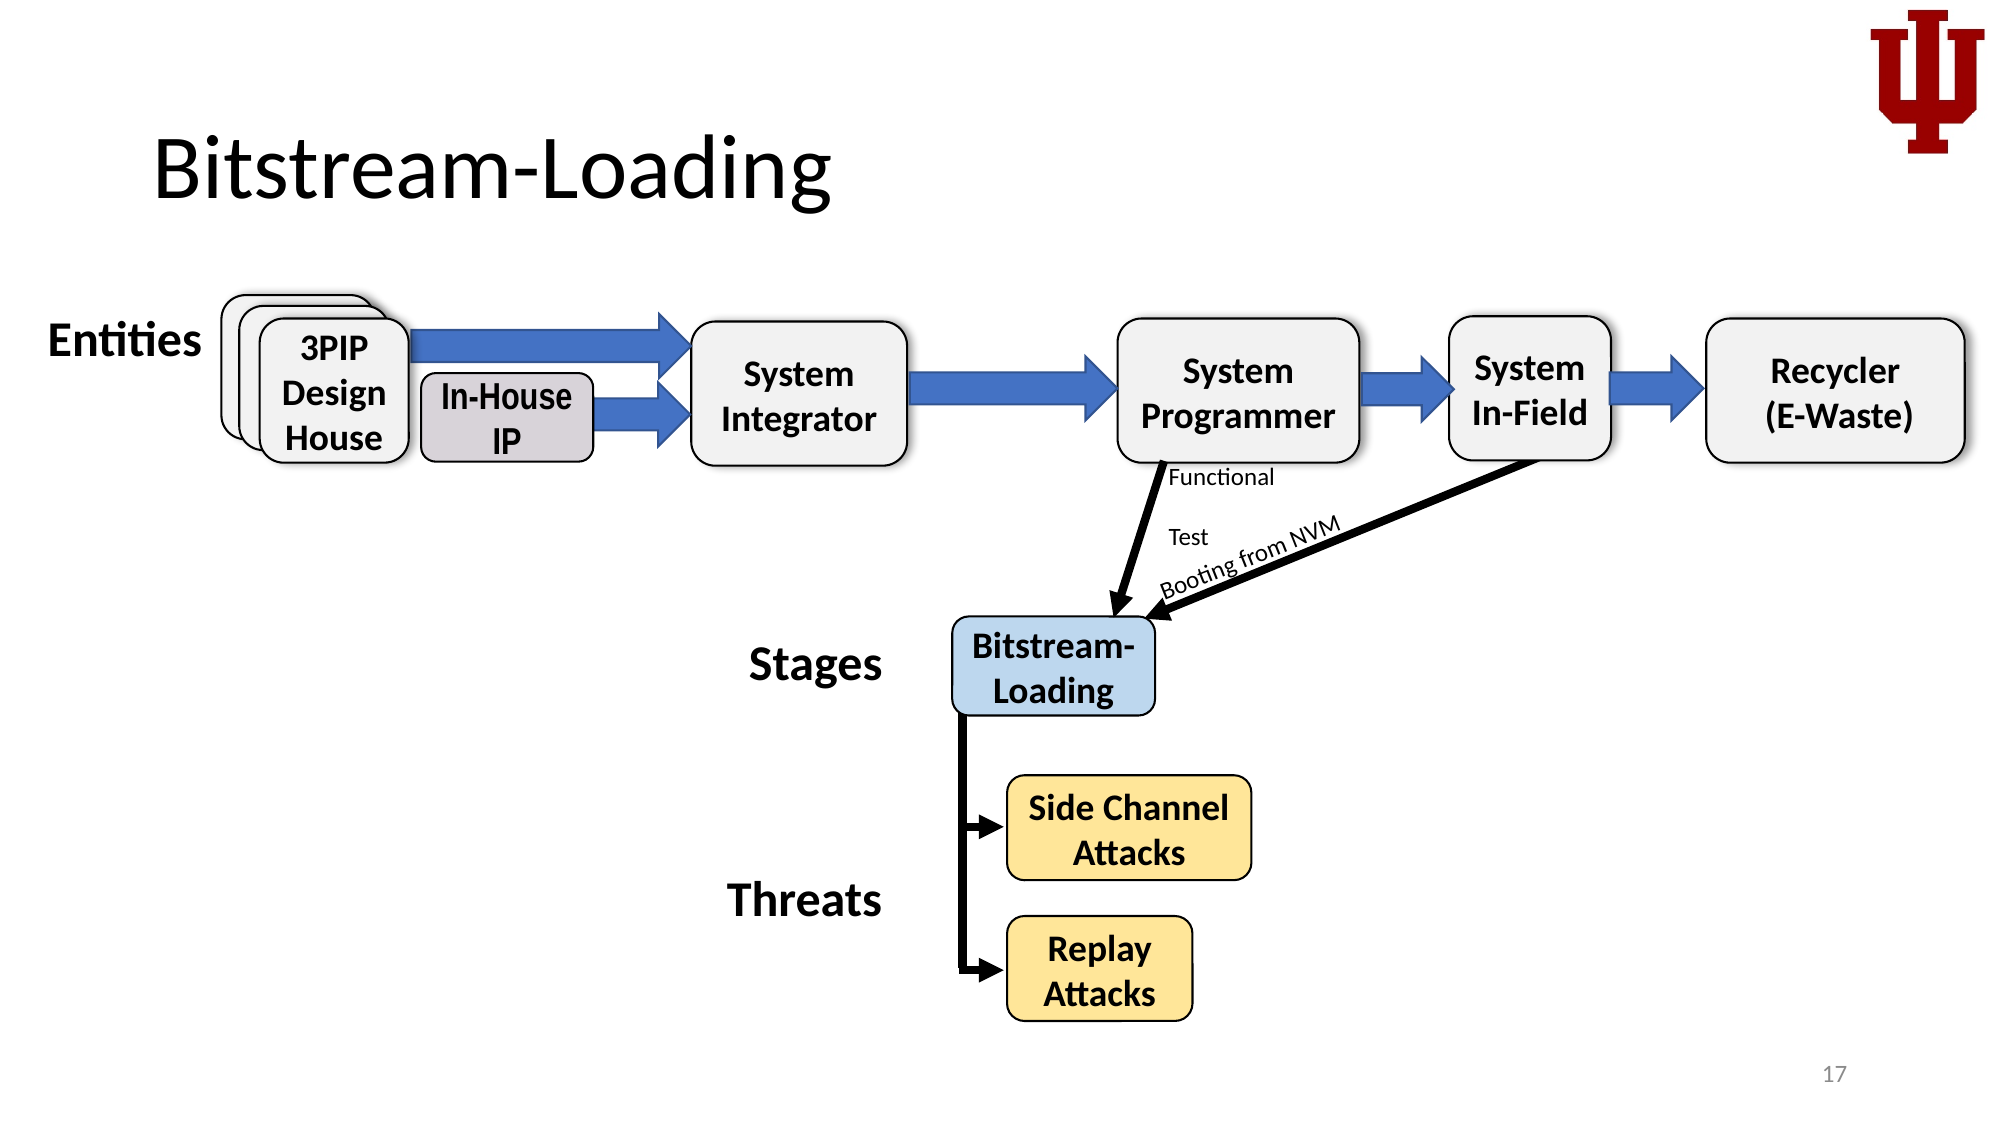

# Bitstream-Loading

Entities

System In-Field
3PIP Design
House
System Programmer
Recycler
 (E-Waste)
System Integrator

In-House IP

Functional                          Test
Booting from NVM
Bitstream-Loading
 Stages
Side Channel Attacks
Threats
Replay
Attacks
17